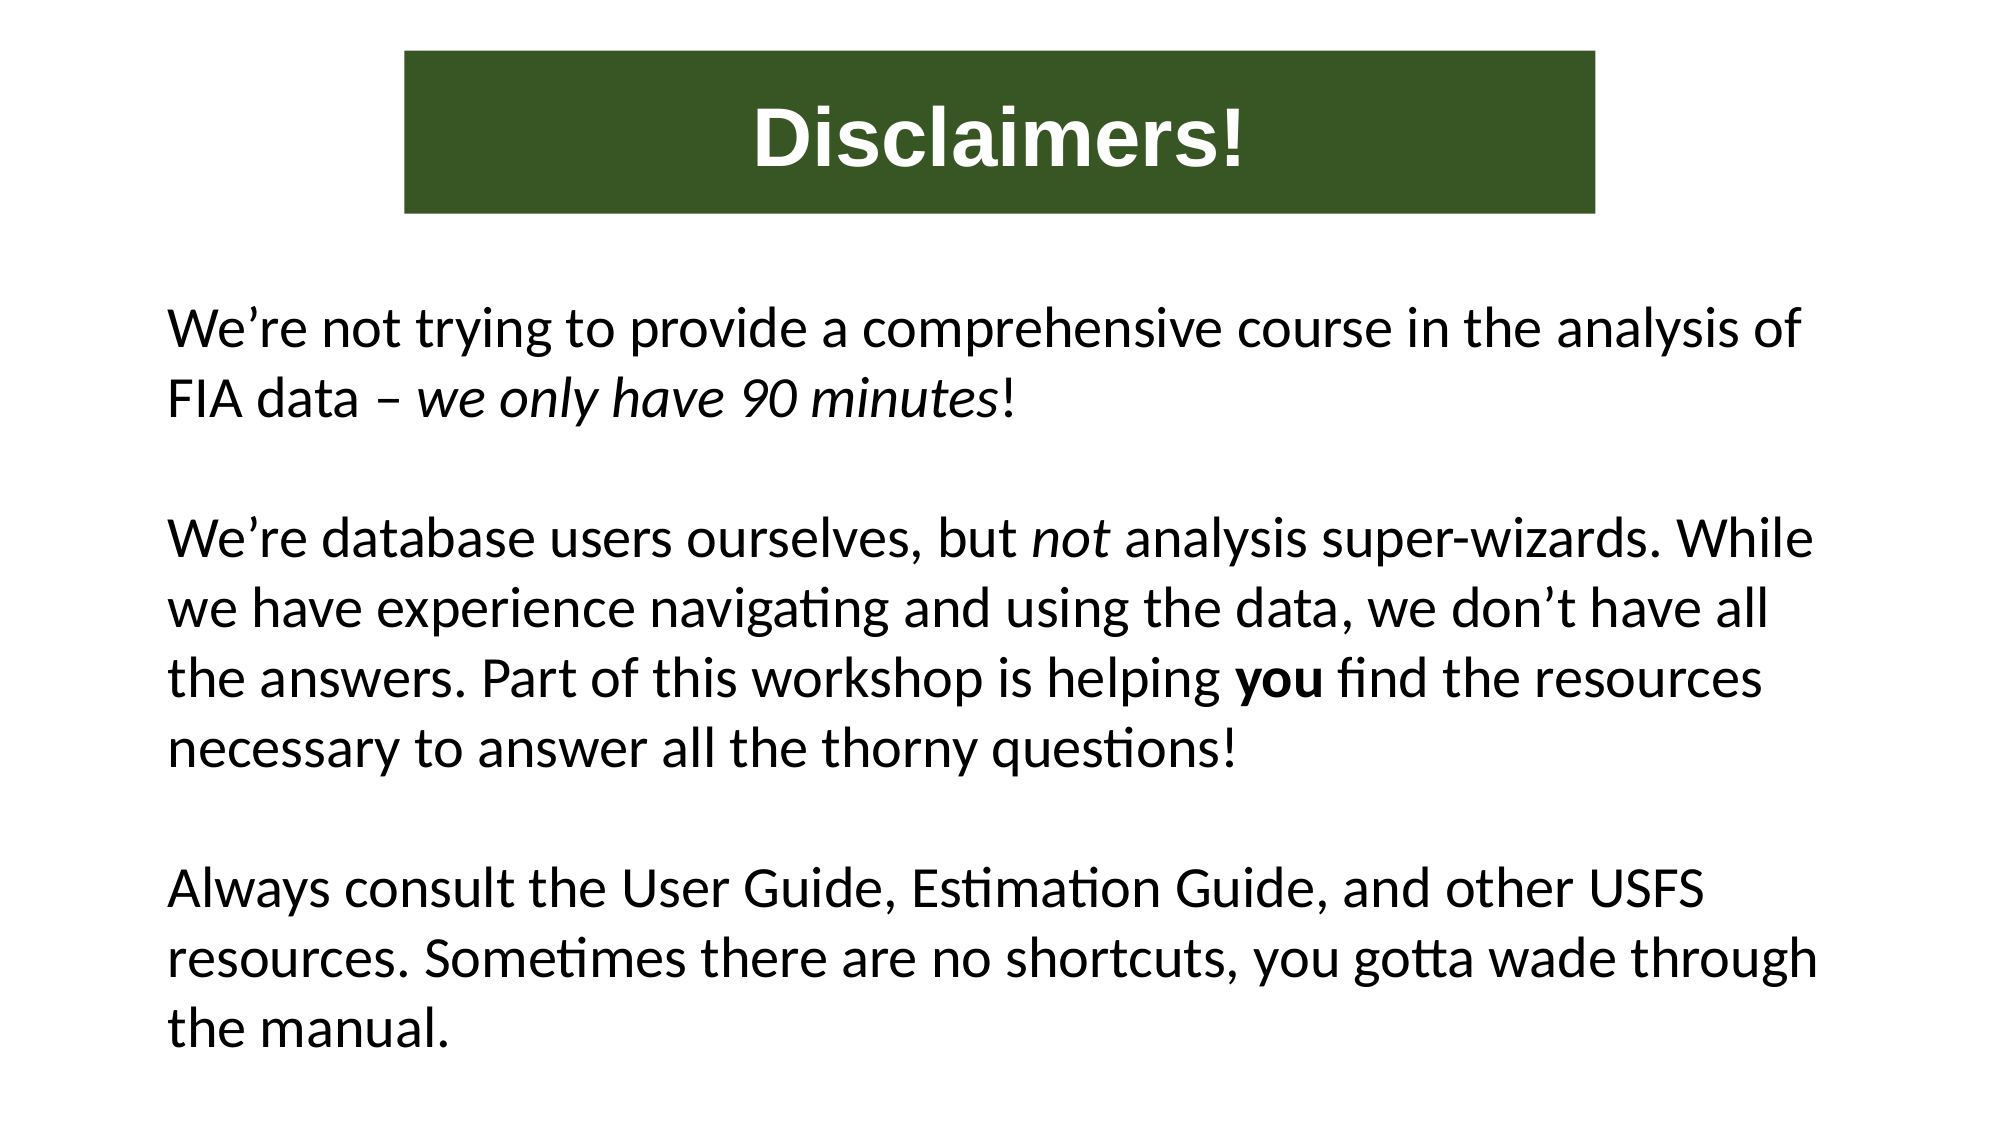

Disclaimers!
We’re not trying to provide a comprehensive course in the analysis of FIA data – we only have 90 minutes!

We’re database users ourselves, but not analysis super-wizards. While we have experience navigating and using the data, we don’t have all the answers. Part of this workshop is helping you find the resources necessary to answer all the thorny questions!

Always consult the User Guide, Estimation Guide, and other USFS resources. Sometimes there are no shortcuts, you gotta wade through the manual.